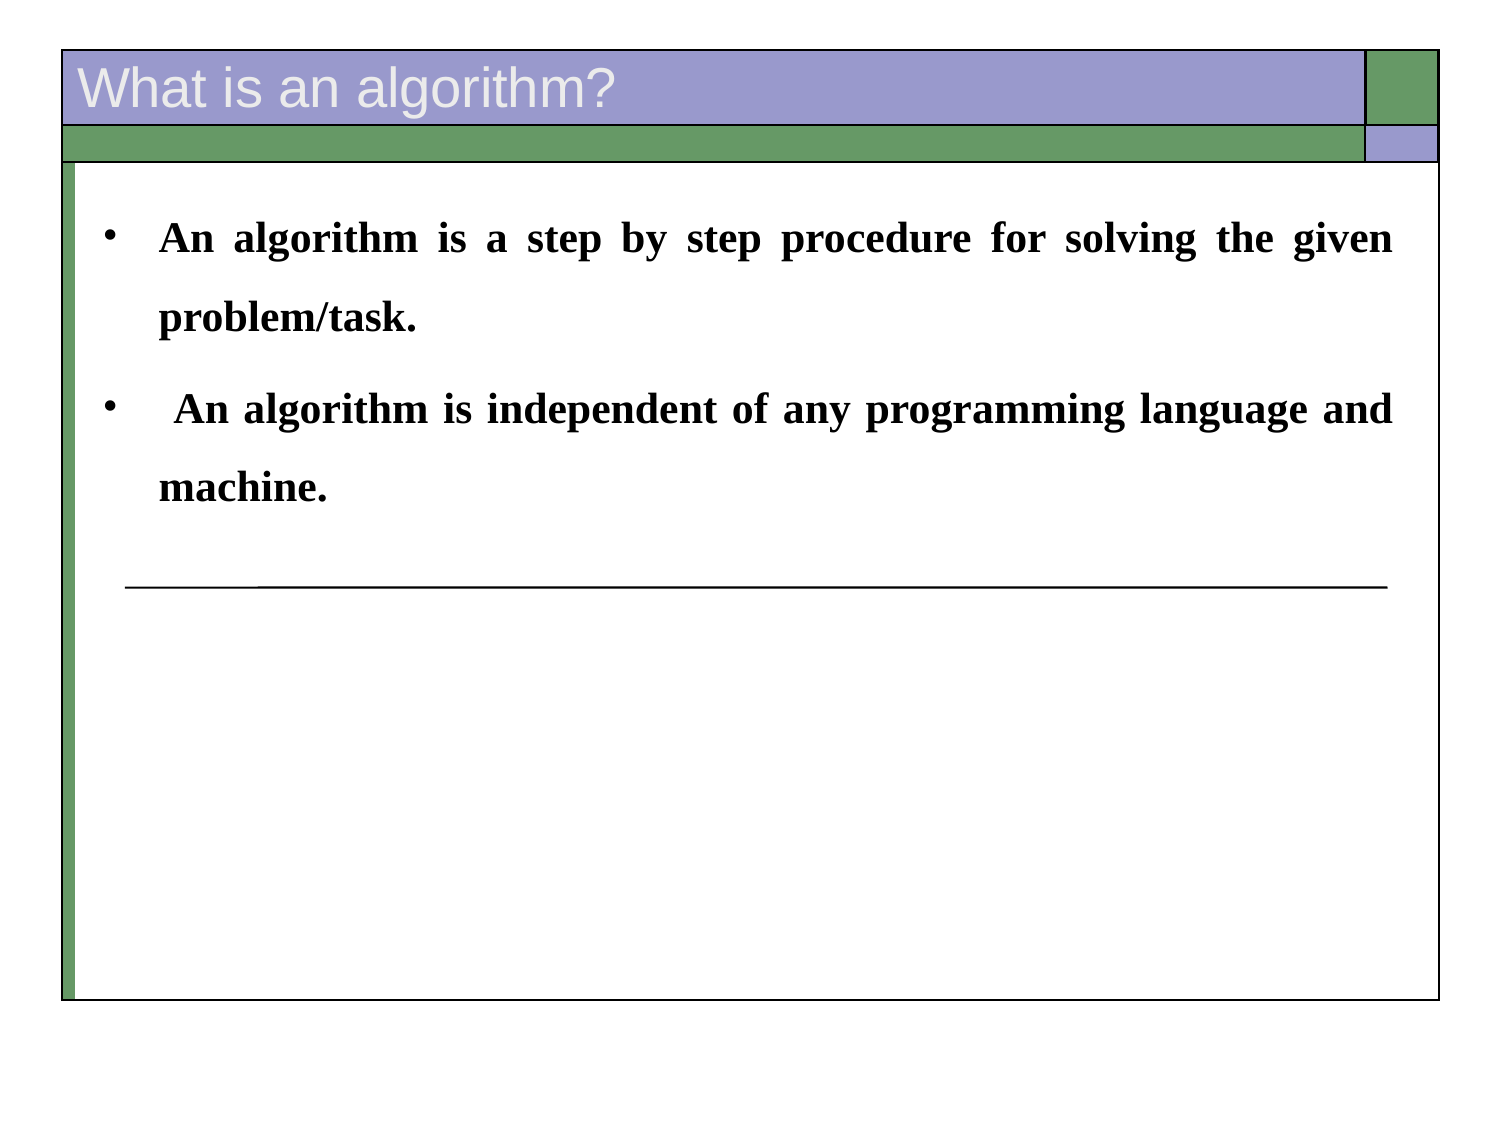

What is an algorithm?
An algorithm is a step by step procedure for solving the given problem/task.
 An algorithm is independent of any programming language and machine.